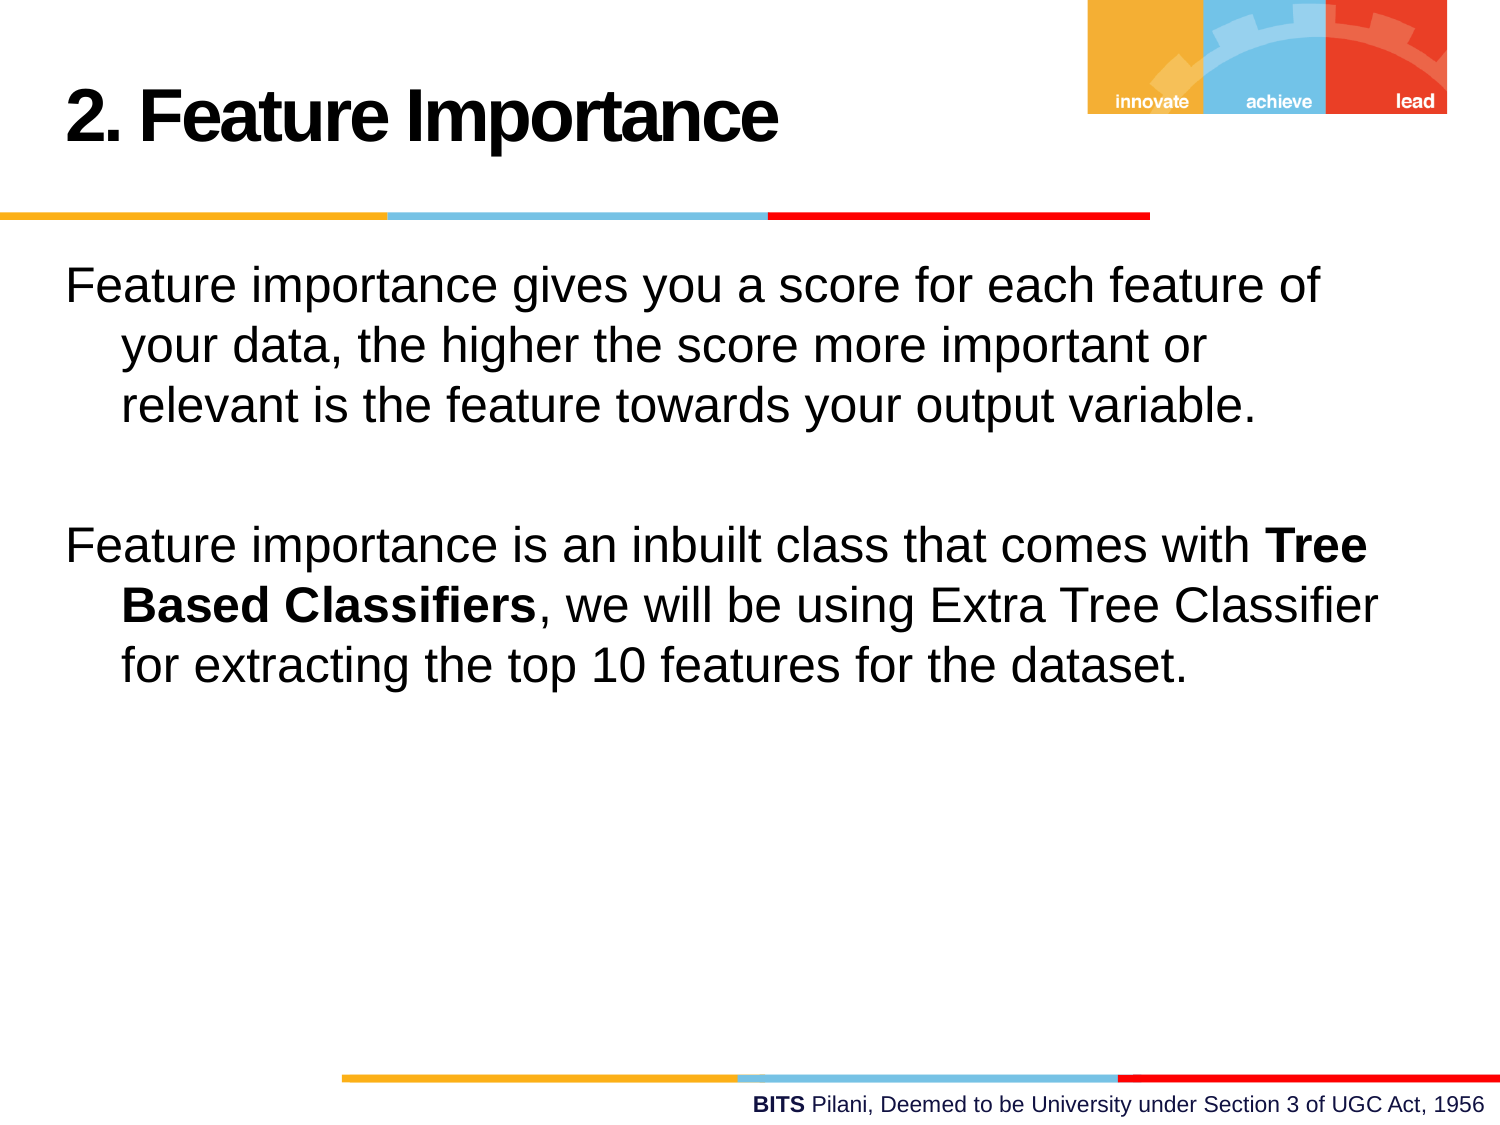

2. Feature Importance
Feature importance gives you a score for each feature of your data, the higher the score more important or relevant is the feature towards your output variable.

Feature importance is an inbuilt class that comes with Tree Based Classifiers, we will be using Extra Tree Classifier for extracting the top 10 features for the dataset.